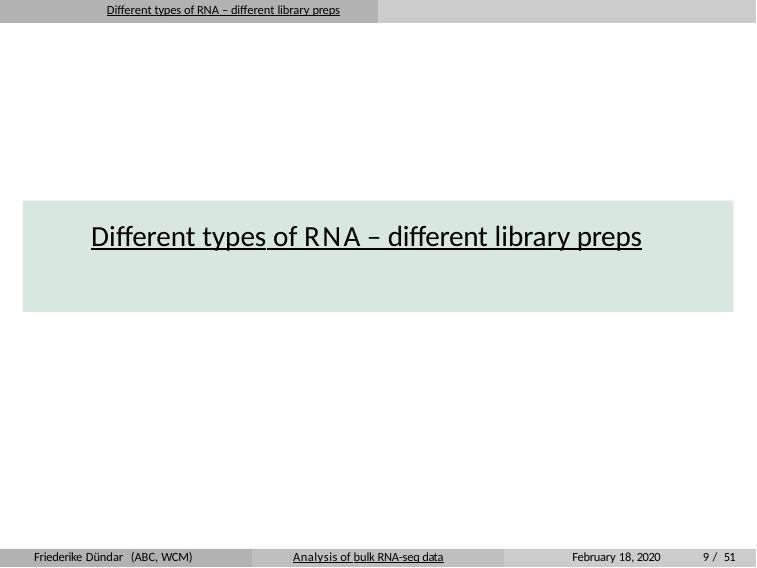

Different types of RNA – different library preps
# Different types of RNA – different library preps
Friederike Dündar (ABC, WCM)
Analysis of bulk RNA-seq data
February 18, 2020
9 / 51